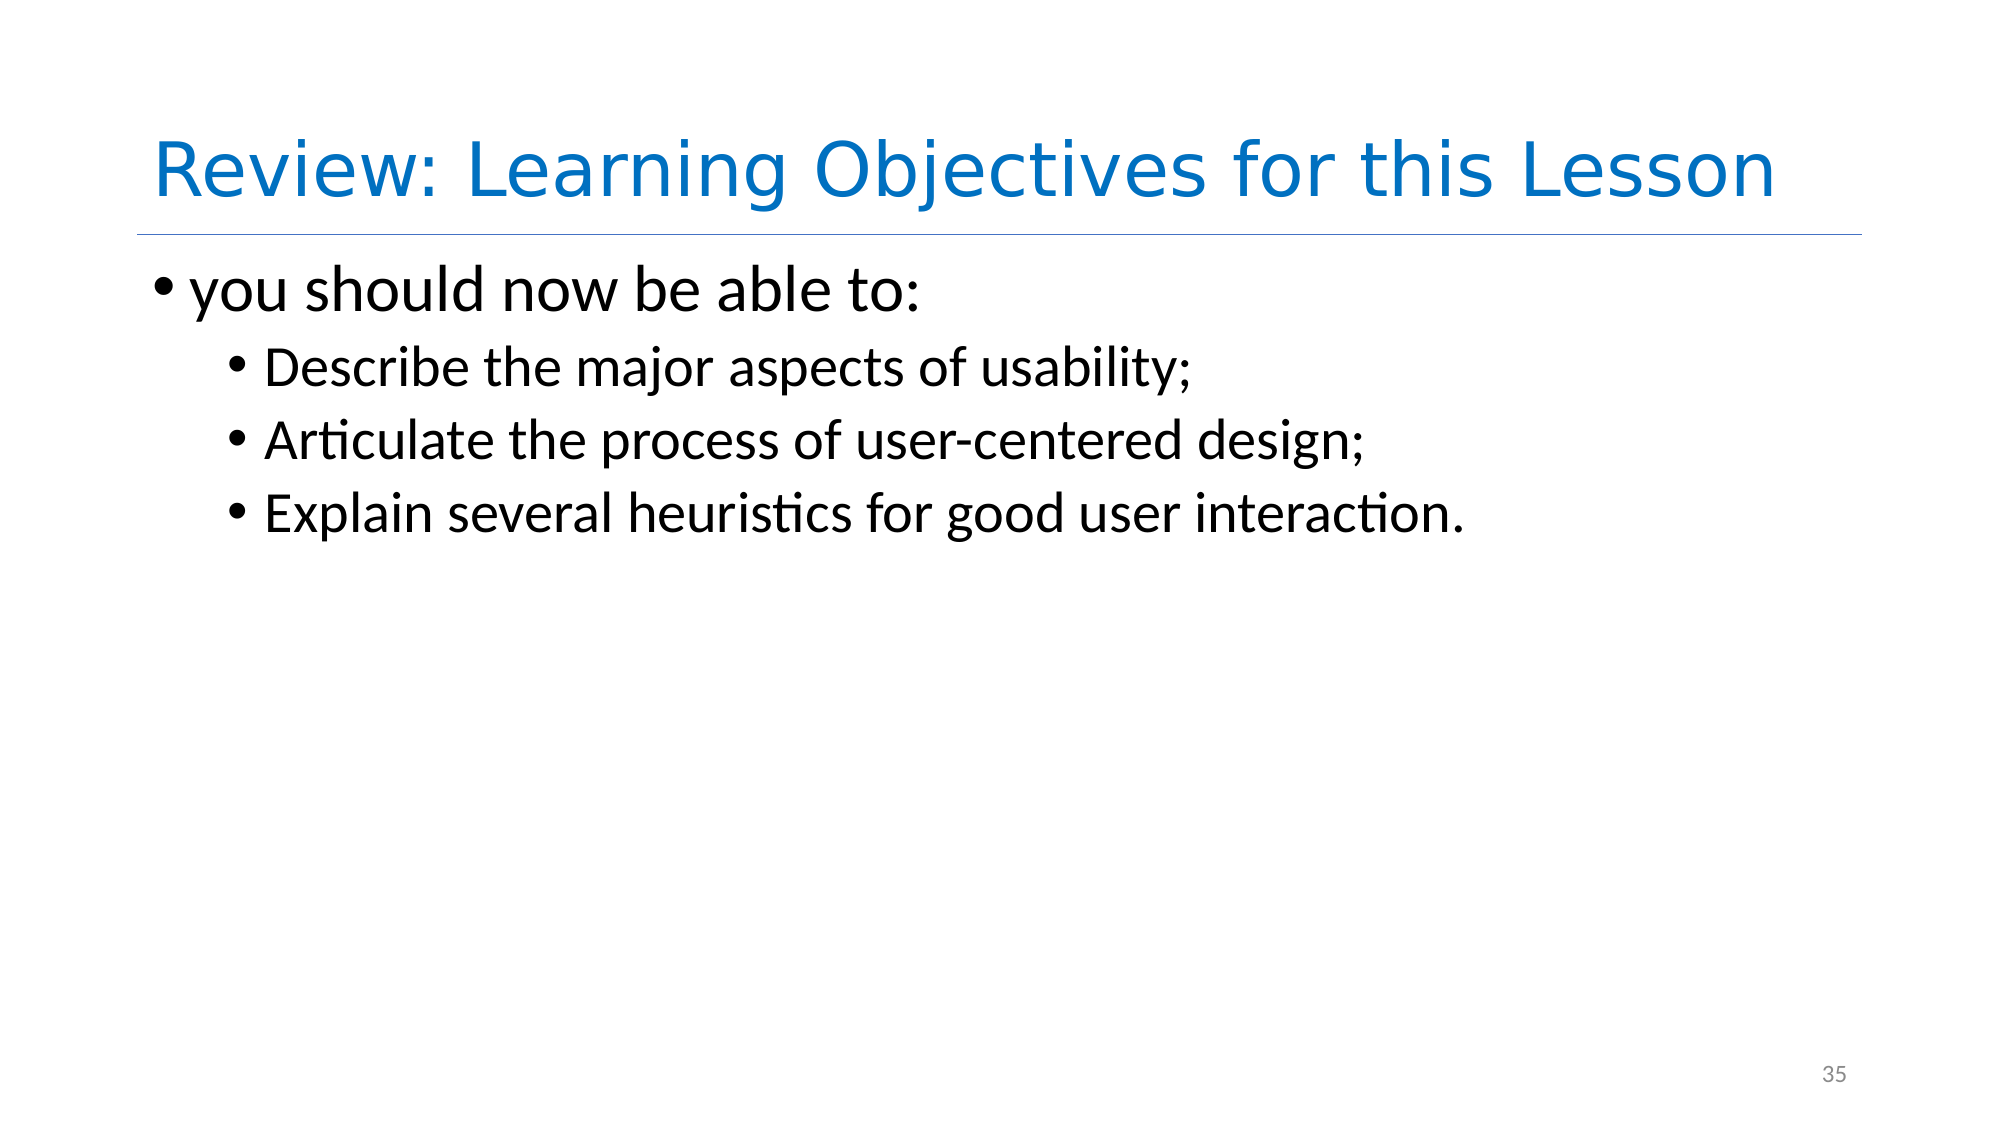

# Review: Learning Objectives for this Lesson
you should now be able to:
Describe the major aspects of usability;
Articulate the process of user-centered design;
Explain several heuristics for good user interaction.
35